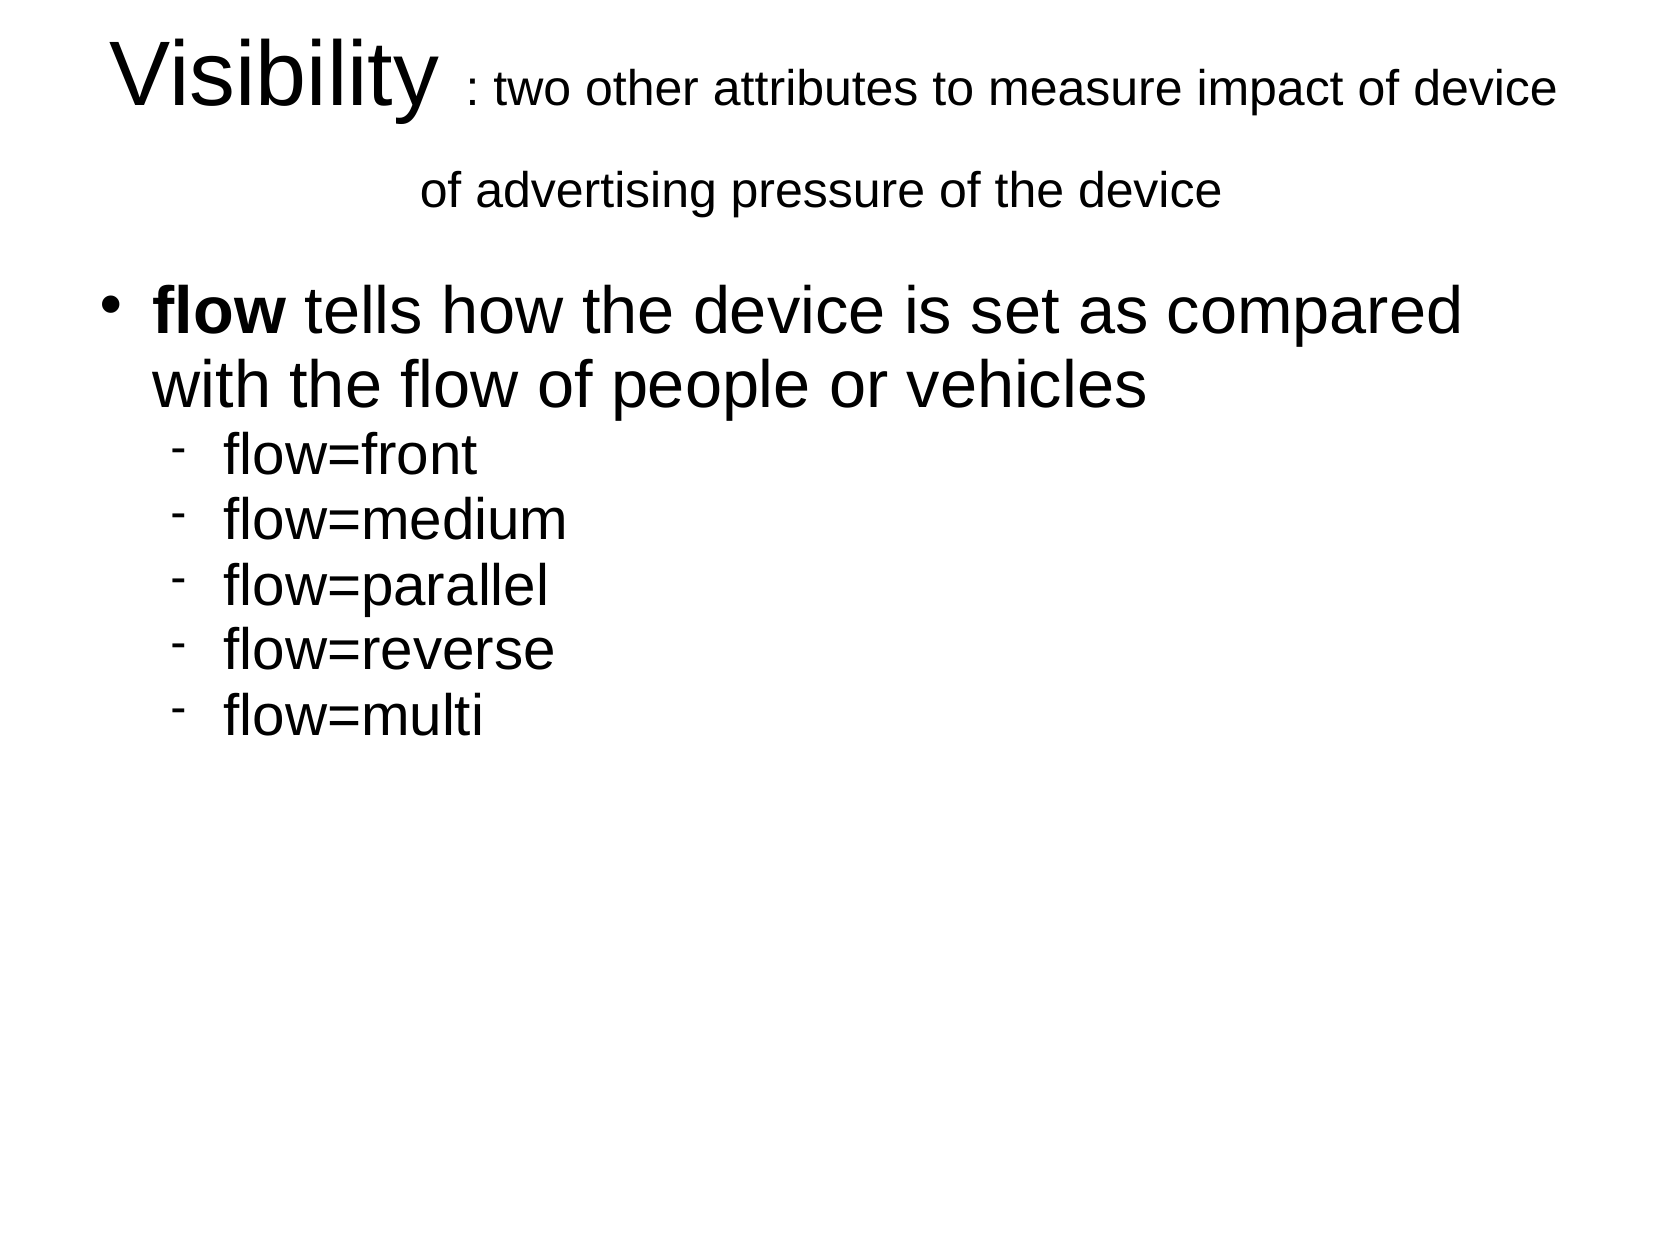

Visibility : two other attributes to measure impact of device of advertising pressure of the device

flow tells how the device is set as compared with the flow of people or vehicles
flow=front
flow=medium
flow=parallel
flow=reverse
flow=multi